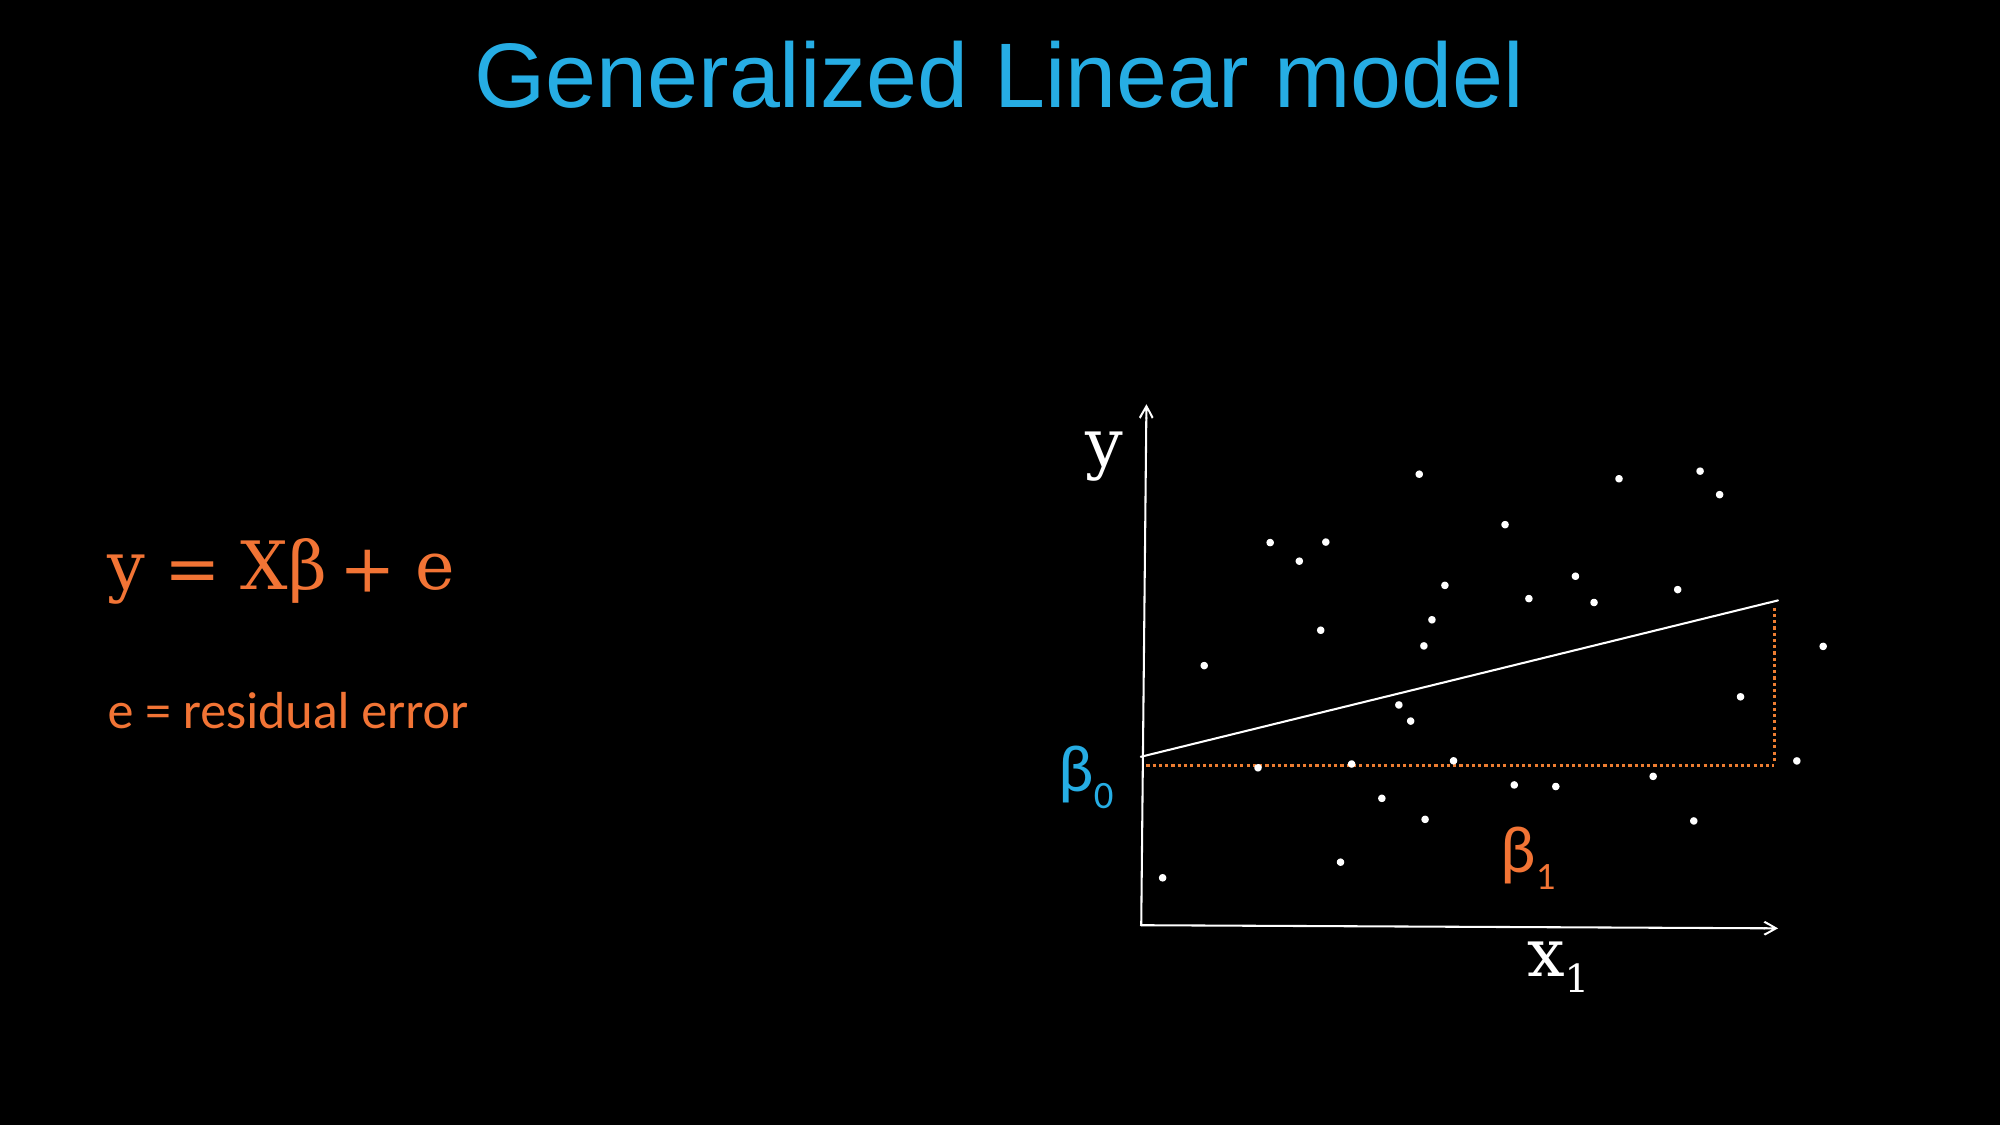

Generalized Linear model
y

y = Xβ + e

e = residual error

β0

β1

x1